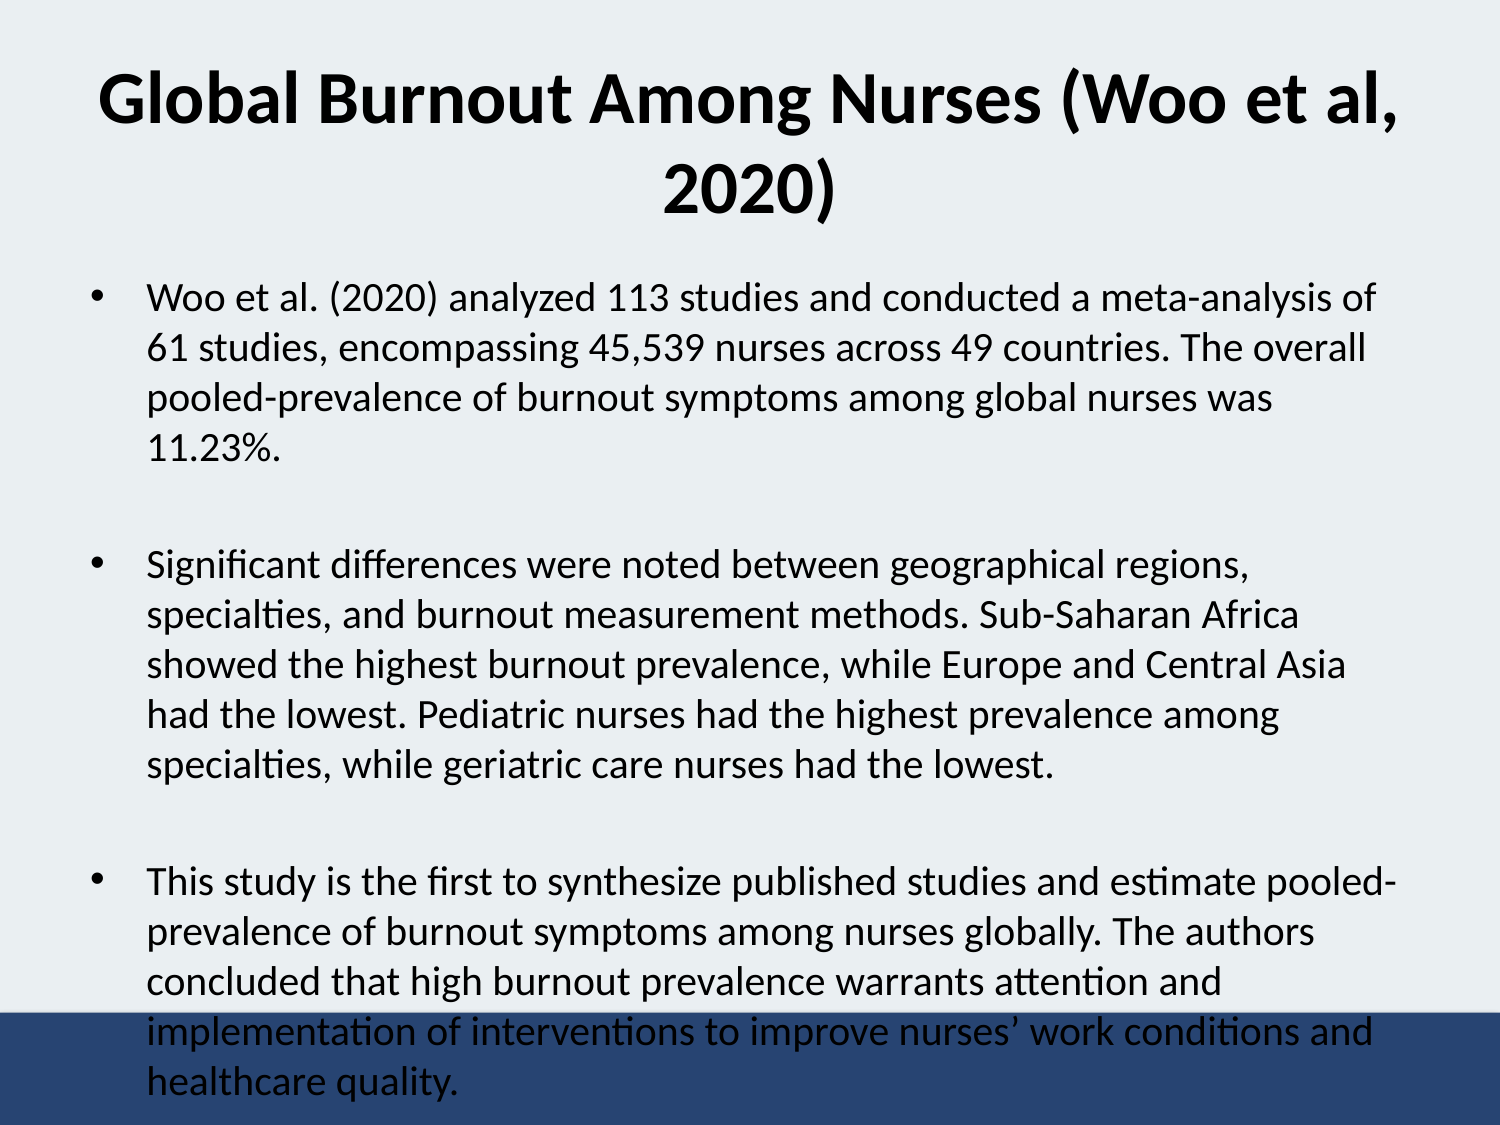

# Global Burnout Among Nurses (Woo et al, 2020)
Woo et al. (2020) analyzed 113 studies and conducted a meta-analysis of 61 studies, encompassing 45,539 nurses across 49 countries. The overall pooled-prevalence of burnout symptoms among global nurses was 11.23%.

Significant differences were noted between geographical regions, specialties, and burnout measurement methods. Sub-Saharan Africa showed the highest burnout prevalence, while Europe and Central Asia had the lowest. Pediatric nurses had the highest prevalence among specialties, while geriatric care nurses had the lowest.

This study is the first to synthesize published studies and estimate pooled-prevalence of burnout symptoms among nurses globally. The authors concluded that high burnout prevalence warrants attention and implementation of interventions to improve nurses’ work conditions and healthcare quality.